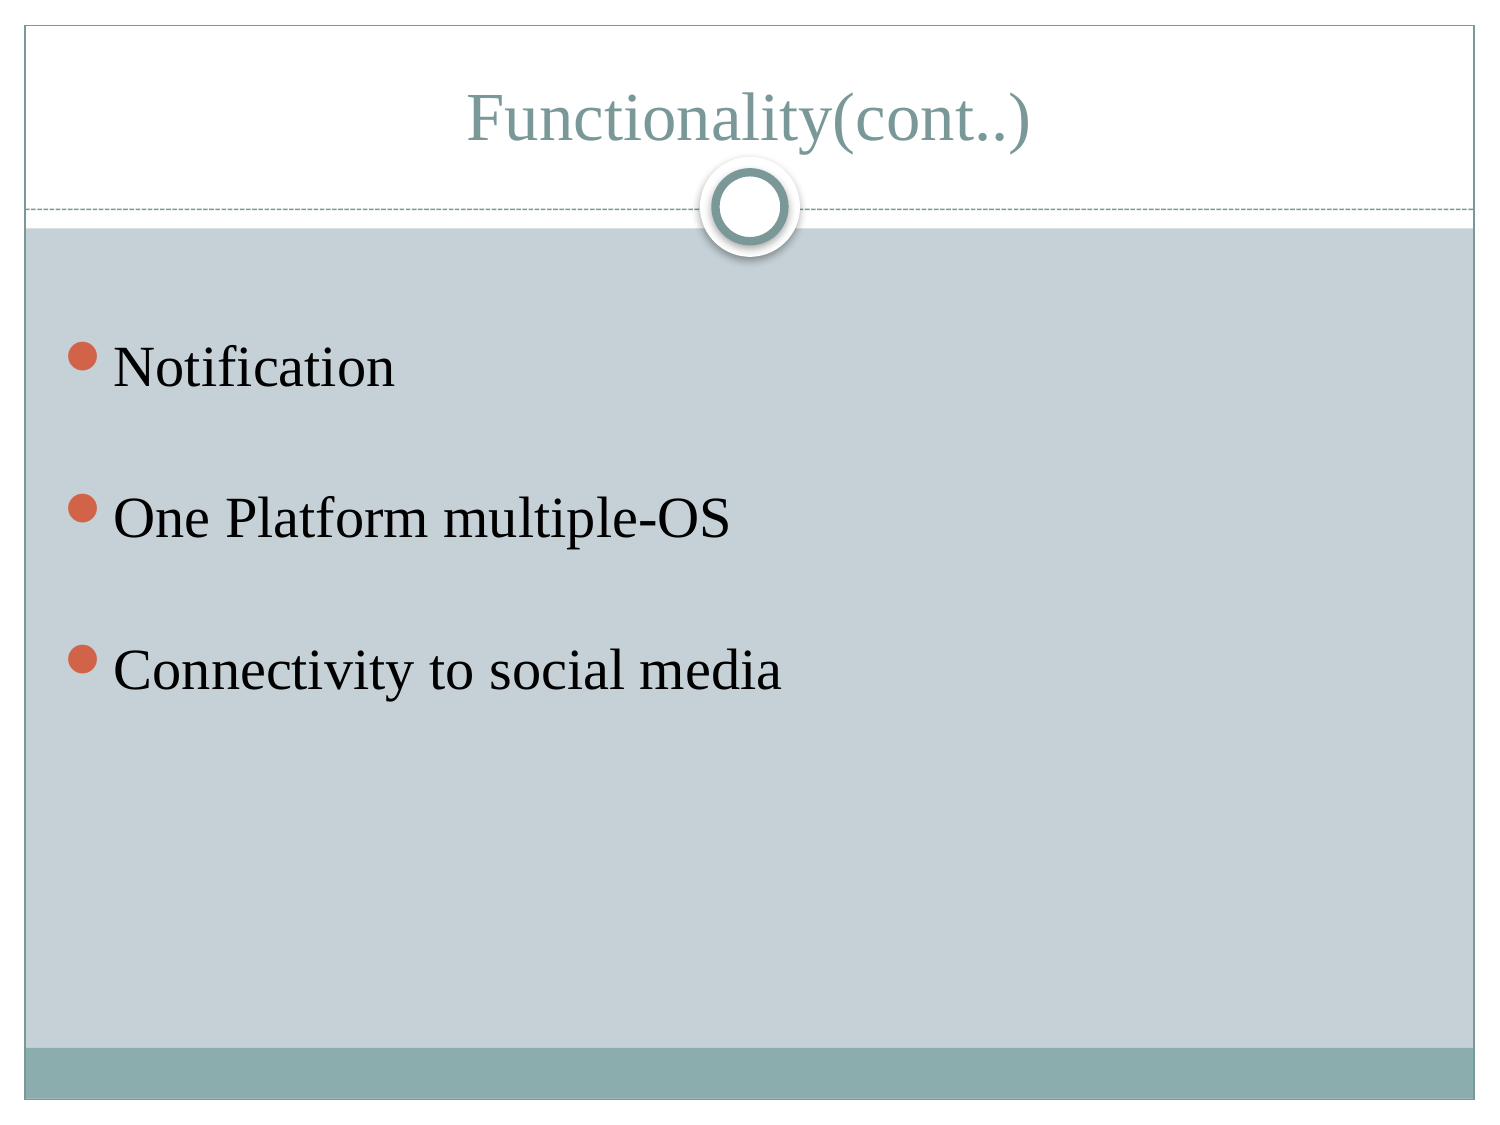

# Functionality(cont..)
Notification
One Platform multiple-OS
Connectivity to social media